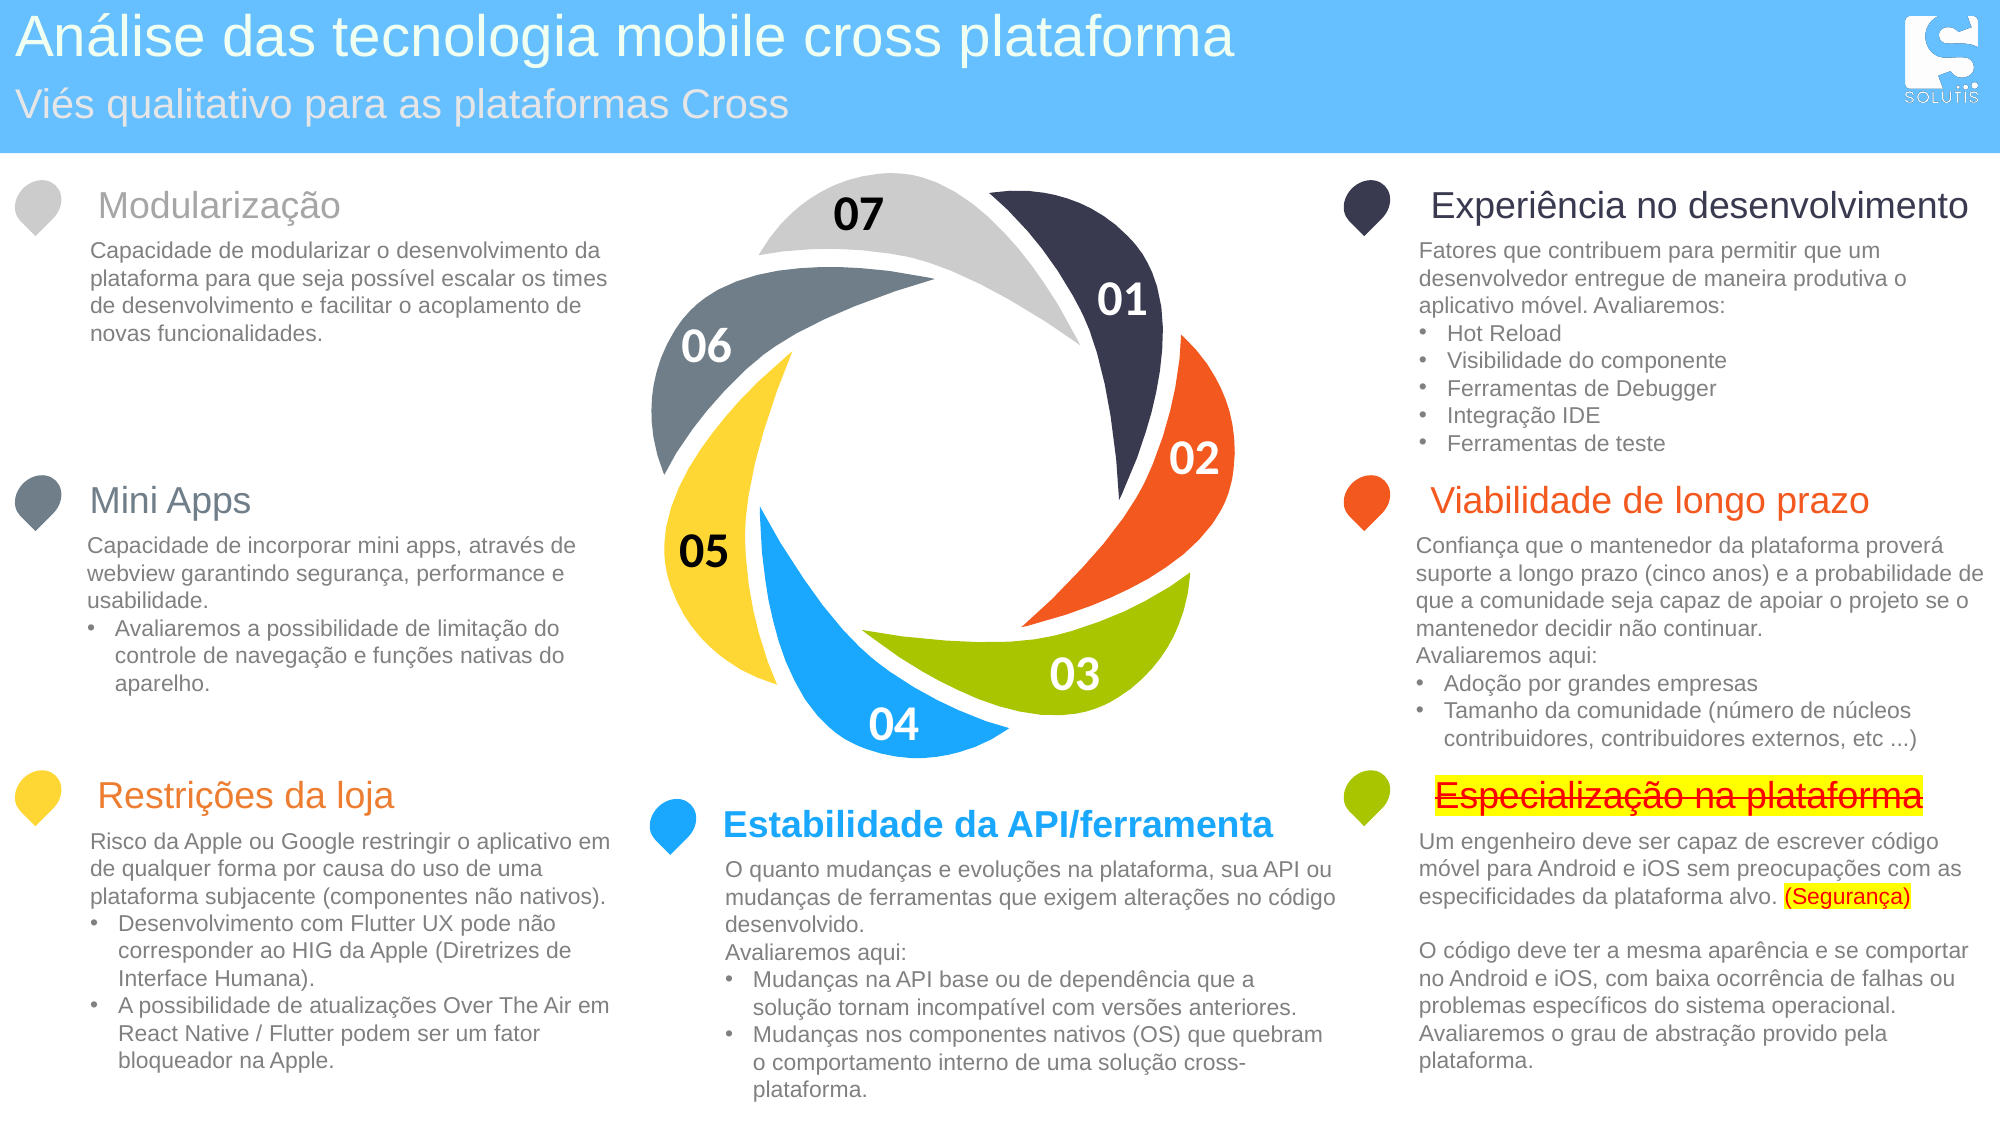

# Análise das tecnologia mobile cross plataforma
Viés qualitativo para as plataformas Cross
Modularização
Capacidade de modularizar o desenvolvimento da plataforma para que seja possível escalar os times de desenvolvimento e facilitar o acoplamento de novas funcionalidades.
Experiência no desenvolvimento
Fatores que contribuem para permitir que um desenvolvedor entregue de maneira produtiva o aplicativo móvel. Avaliaremos:
Hot Reload
Visibilidade do componente
Ferramentas de Debugger
Integração IDE
Ferramentas de teste

Mini Apps
Capacidade de incorporar mini apps, através de webview garantindo segurança, performance e usabilidade.
Avaliaremos a possibilidade de limitação do controle de navegação e funções nativas do aparelho.
Viabilidade de longo prazo
Confiança que o mantenedor da plataforma proverá suporte a longo prazo (cinco anos) e a probabilidade de que a comunidade seja capaz de apoiar o projeto se o mantenedor decidir não continuar.
Avaliaremos aqui:
Adoção por grandes empresas
Tamanho da comunidade (número de núcleos contribuidores, contribuidores externos, etc ...)

Restrições da loja
Risco da Apple ou Google restringir o aplicativo em de qualquer forma por causa do uso de uma plataforma subjacente (componentes não nativos).
Desenvolvimento com Flutter UX pode não corresponder ao HIG da Apple (Diretrizes de Interface Humana).
A possibilidade de atualizações Over The Air em React Native / Flutter podem ser um fator bloqueador na Apple.
Especialização na plataforma
Um engenheiro deve ser capaz de escrever código móvel para Android e iOS sem preocupações com as especificidades da plataforma alvo. (Segurança)

O código deve ter a mesma aparência e se comportar no Android e iOS, com baixa ocorrência de falhas ou problemas específicos do sistema operacional.
Avaliaremos o grau de abstração provido pela plataforma.

Estabilidade da API/ferramenta
O quanto mudanças e evoluções na plataforma, sua API ou mudanças de ferramentas que exigem alterações no código desenvolvido.
Avaliaremos aqui:
Mudanças na API base ou de dependência que a solução tornam incompatível com versões anteriores.
Mudanças nos componentes nativos (OS) que quebram o comportamento interno de uma solução cross-plataforma.

07
01
06
02
05
04
03